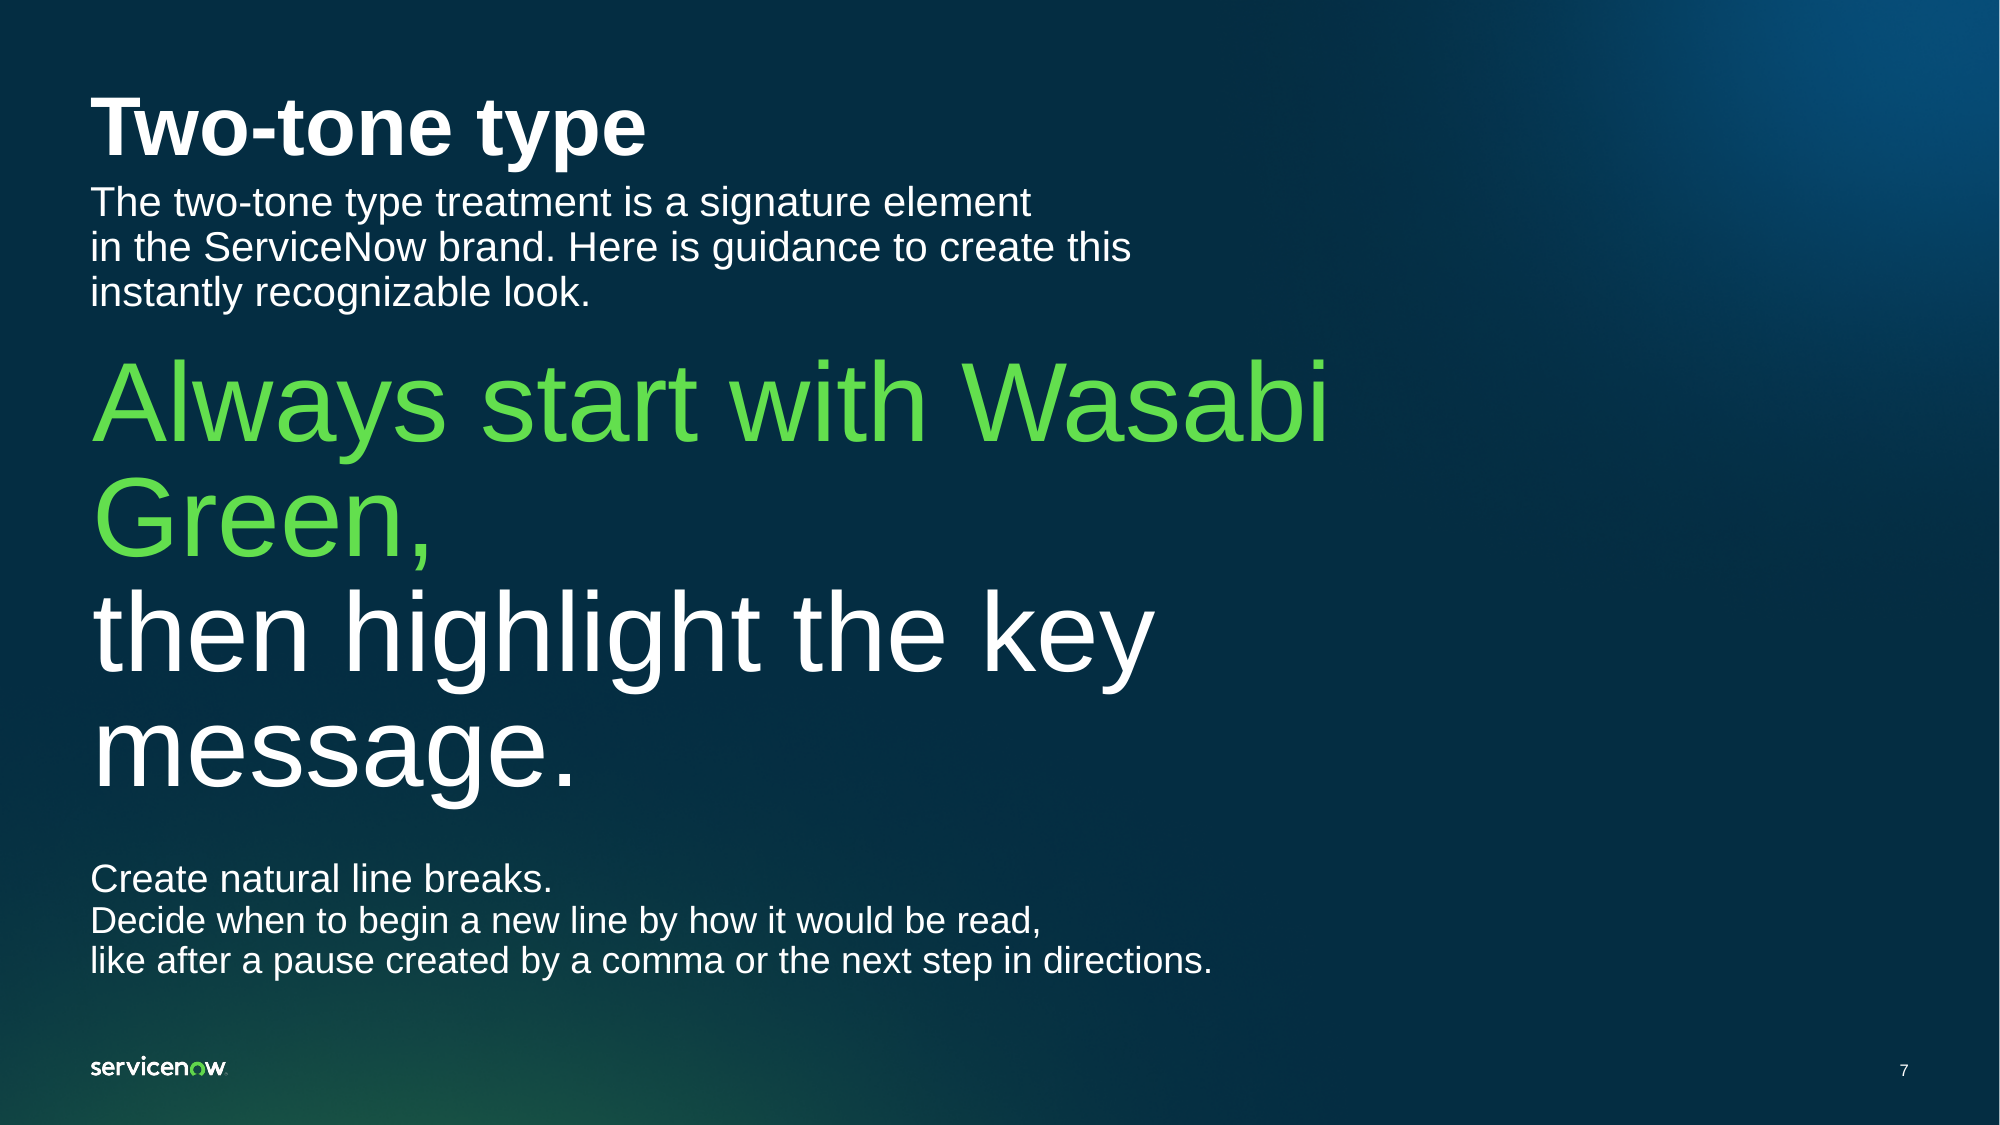

# Two-tone type
The two-tone type treatment is a signature element
in the ServiceNow brand. Here is guidance to create this instantly recognizable look.
Always start with Wasabi Green,
then highlight the key
message.
Create natural line breaks.
Decide when to begin a new line by how it would be read,
like after a pause created by a comma or the next step in directions.